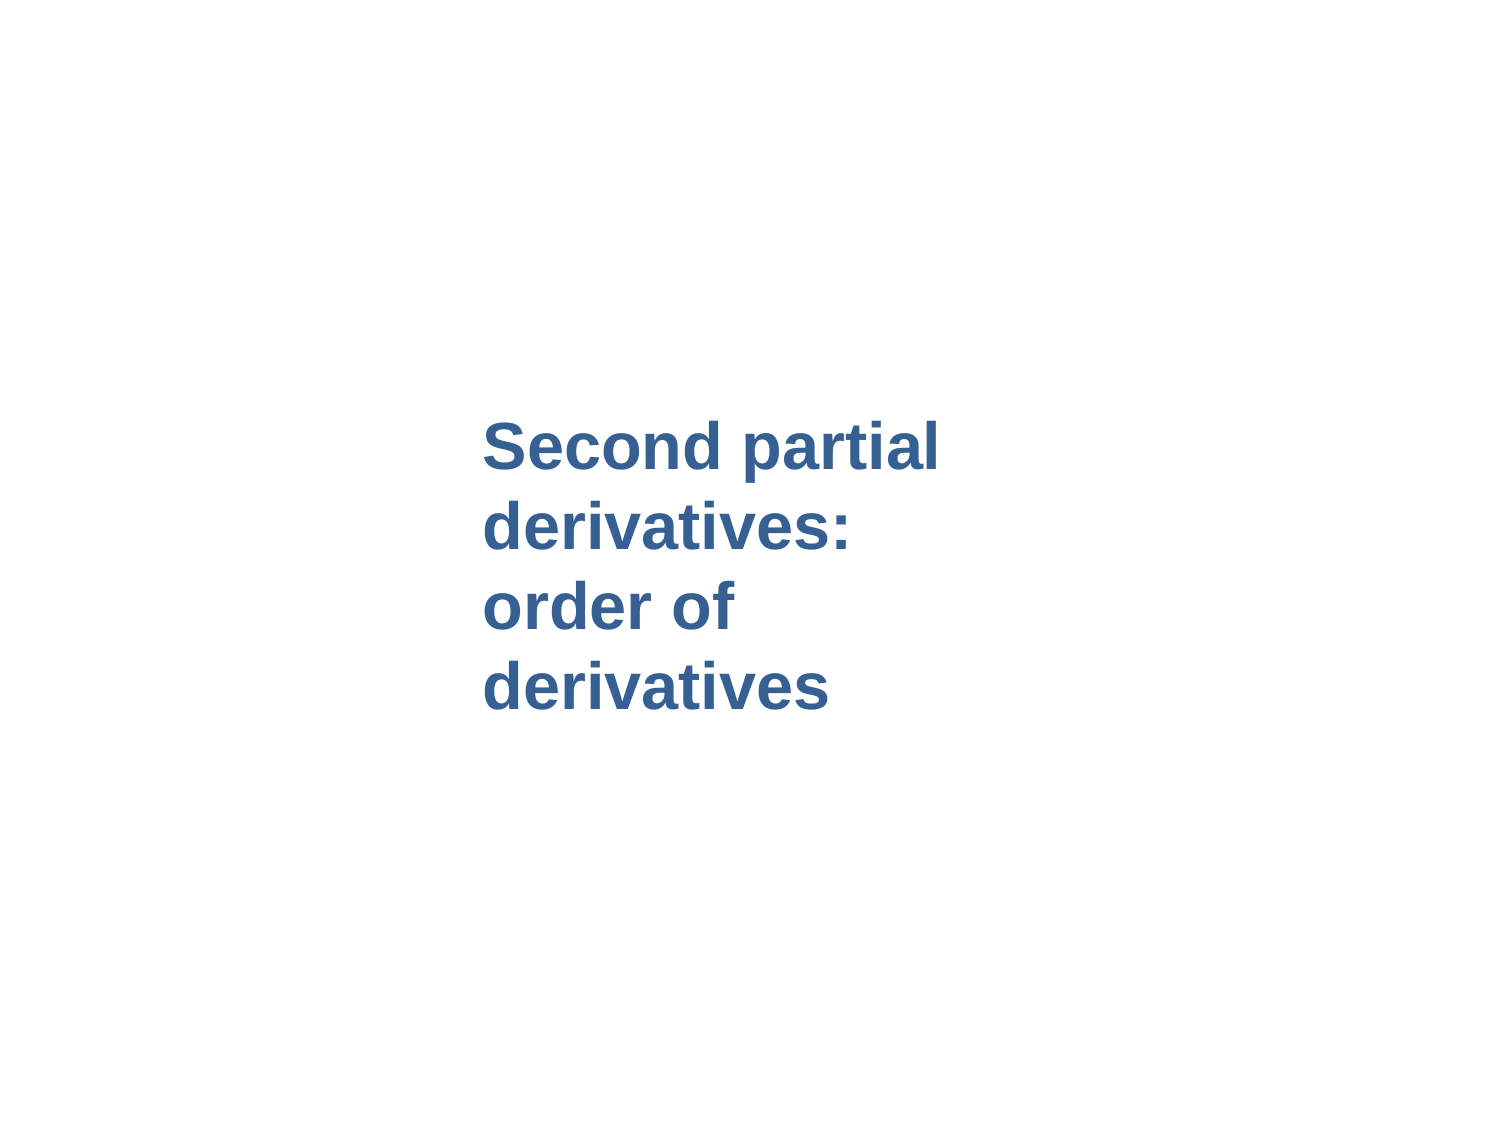

# Second partial derivatives: order of derivatives